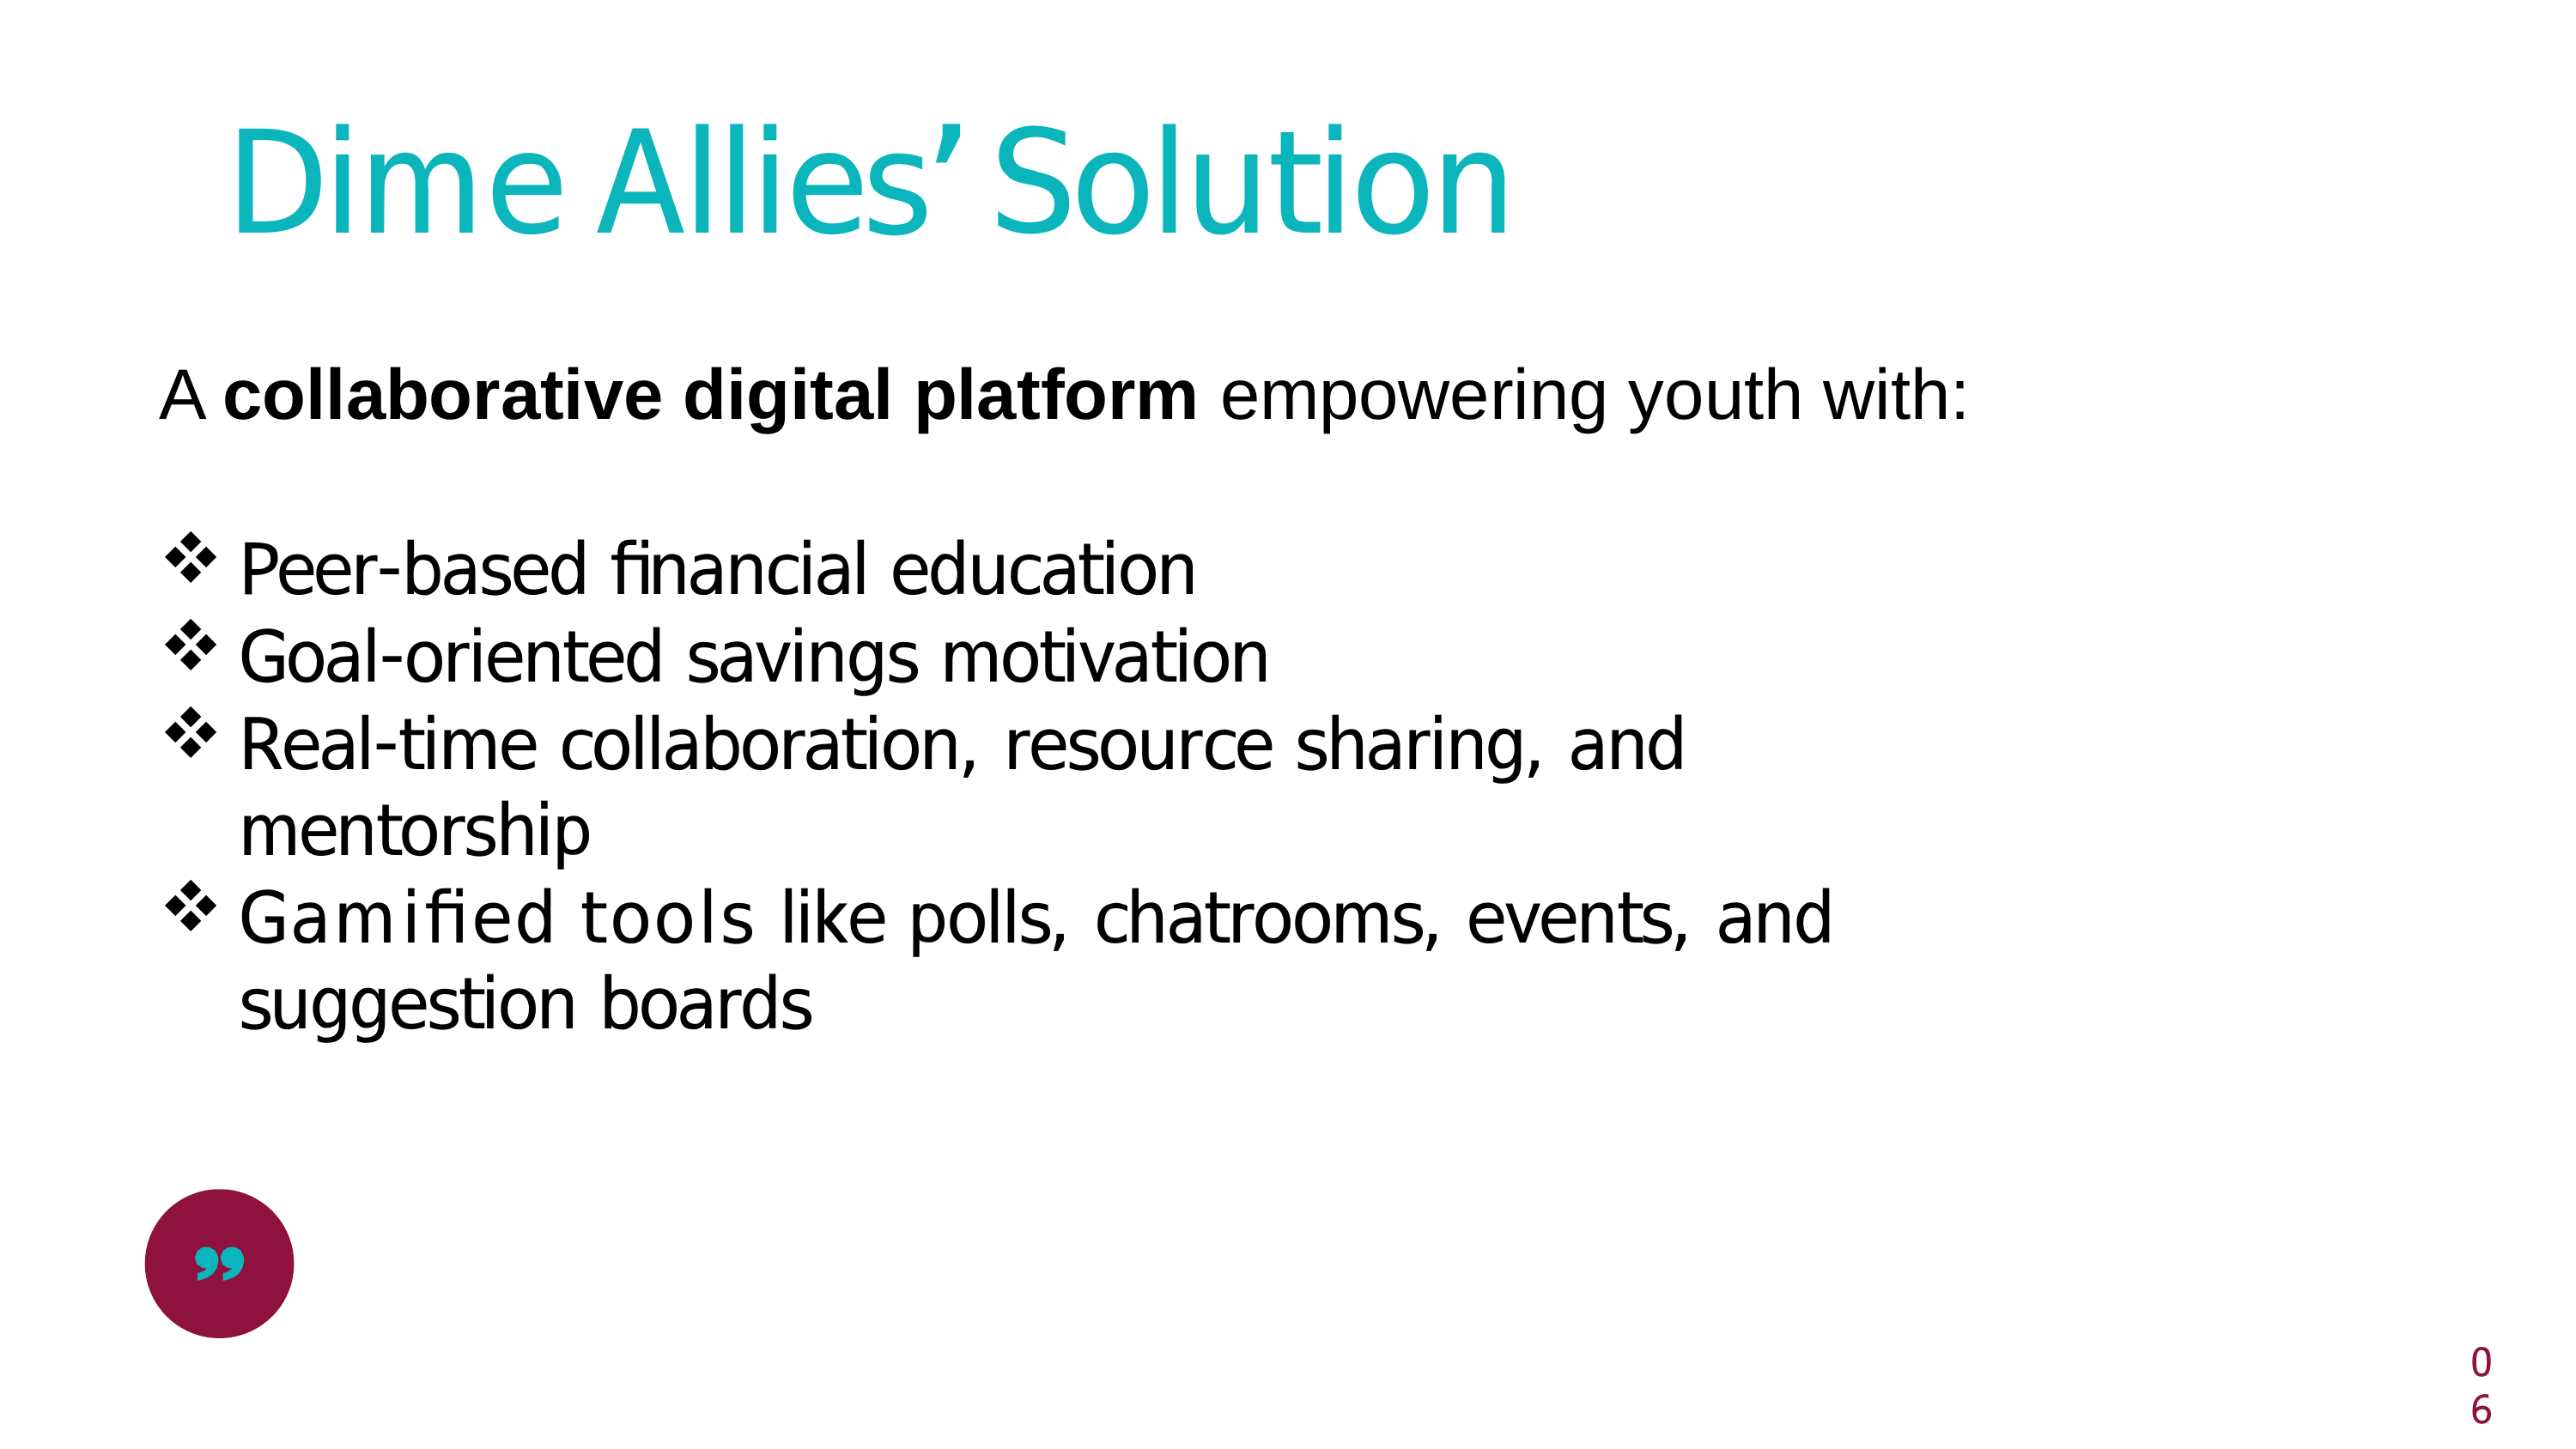

# Dime Allies’ Solution
A collaborative digital platform empowering youth with:

Peer-based financial education
Goal-oriented savings motivation
Real-time collaboration, resource sharing, and mentorship
Gamified tools like polls, chatrooms, events, and suggestion boards

06